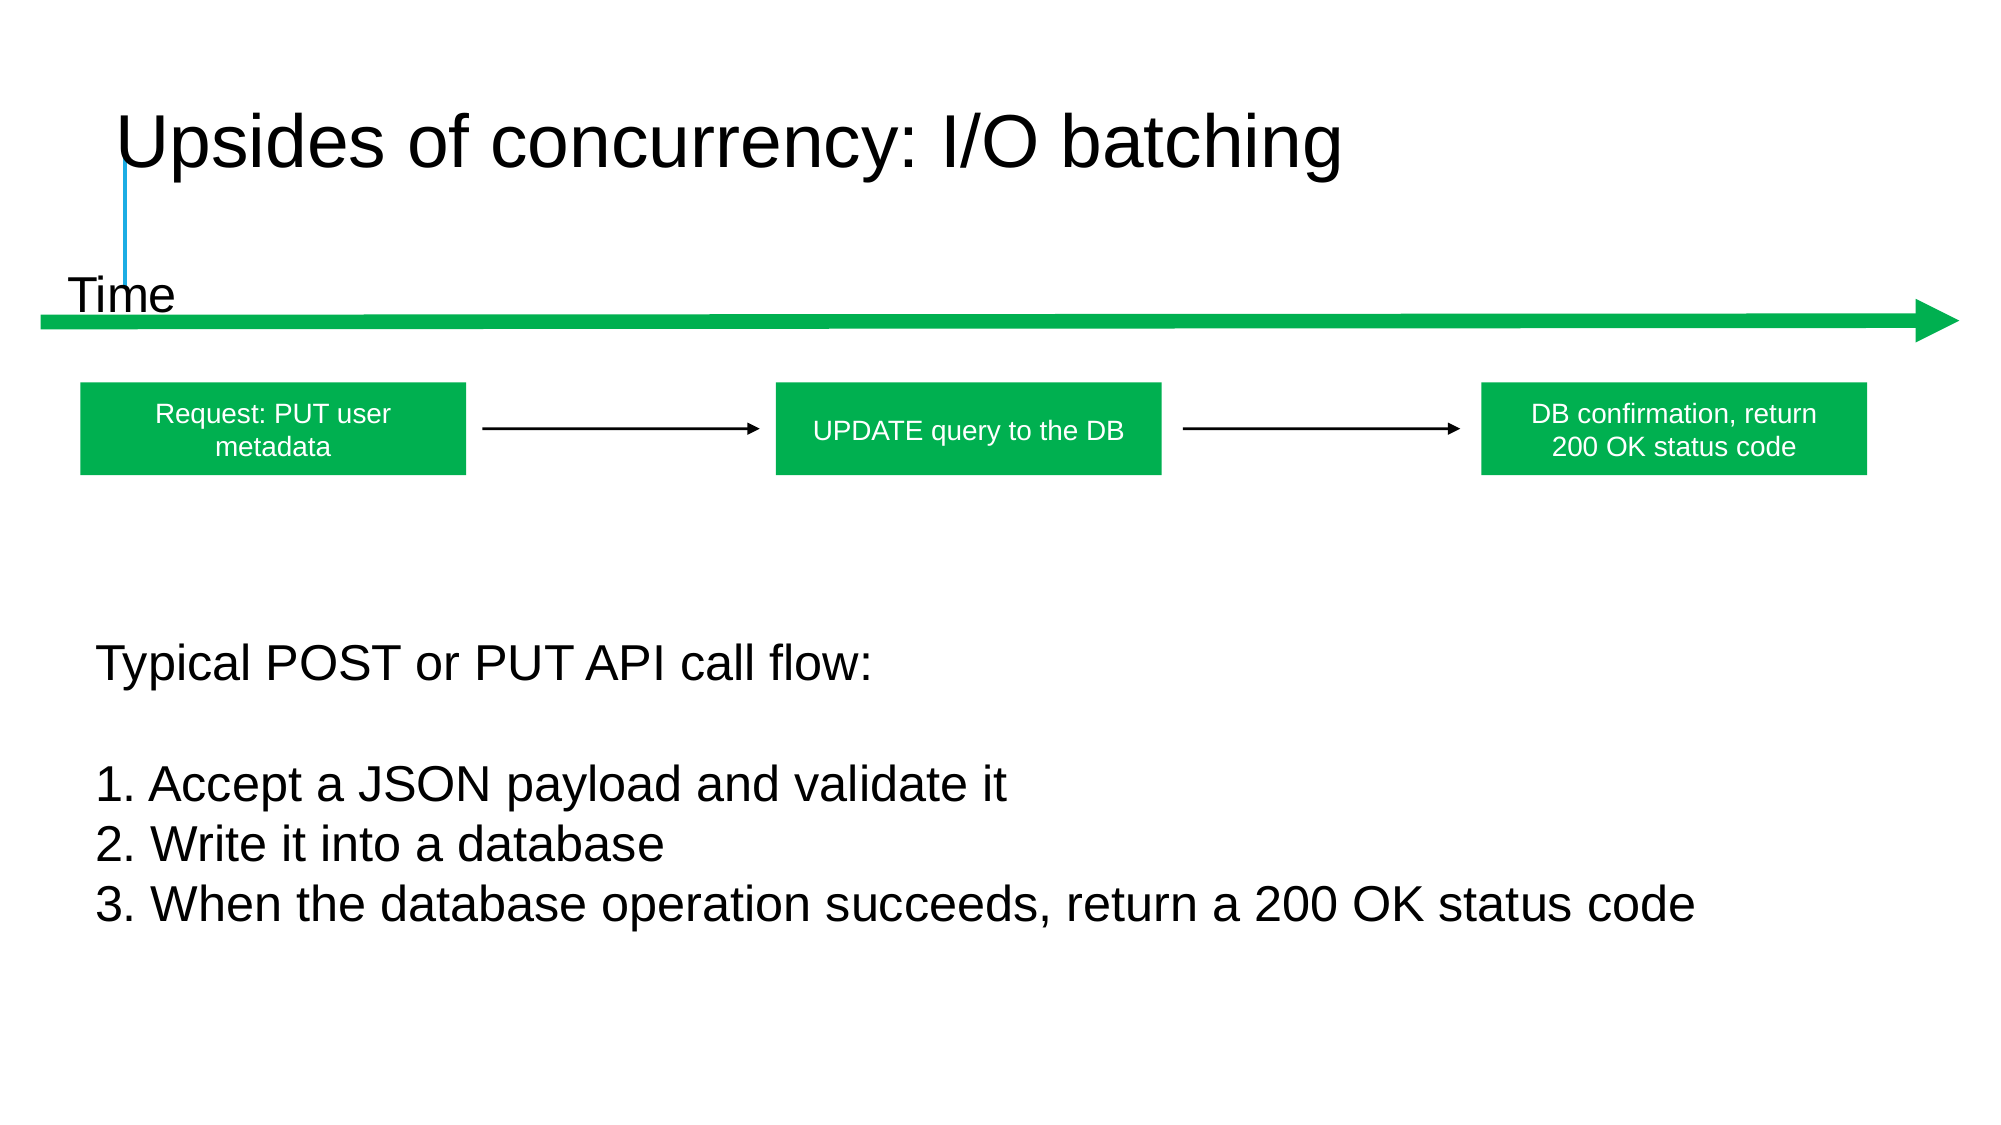

Upsides of concurrency: I/O batching
Time
DB confirmation, return
200 OK status code
Request: PUT user metadata
UPDATE query to the DB
Typical POST or PUT API call flow:
1. Accept a JSON payload and validate it
2. Write it into a database
3. When the database operation succeeds, return a 200 OK status code